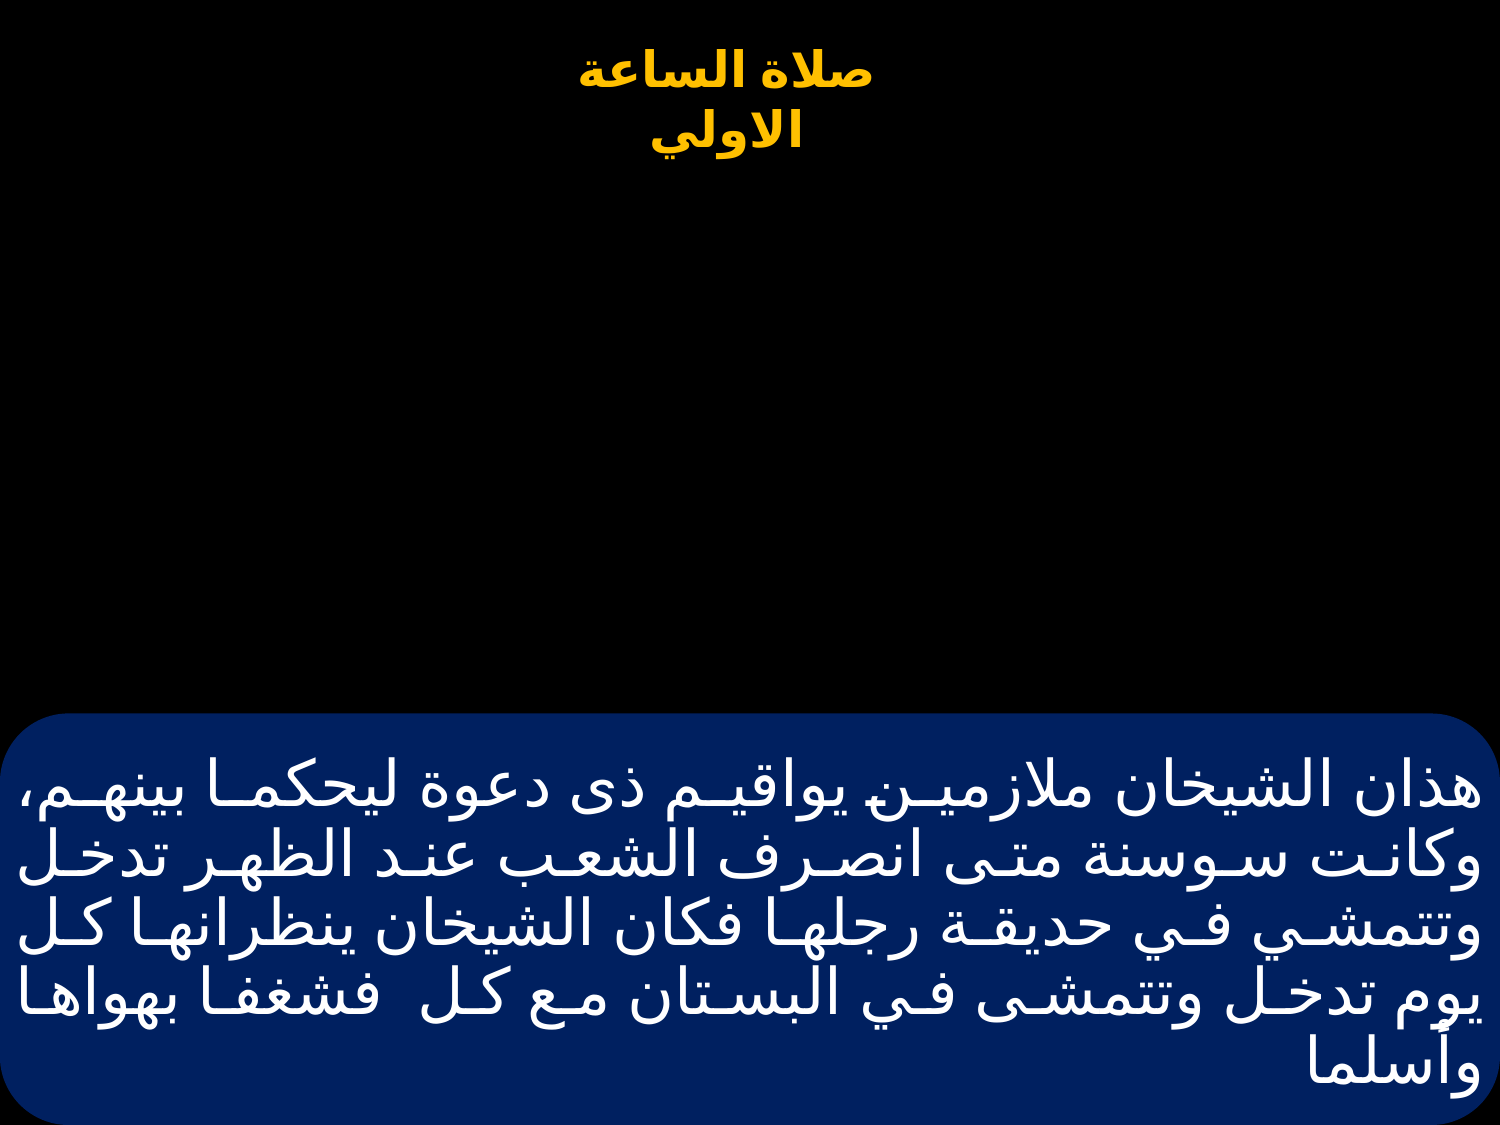

# هذان الشيخان ملازمين يواقيم ذى دعوة ليحكما بينهم، وكانت سوسنة متى انصرف الشعب عند الظهر تدخل وتتمشي في حديقة رجلها فكان الشيخان ينظرانها كل يوم تدخل وتتمشى في البستان مع كل  فشغفا بهواها وأسلما